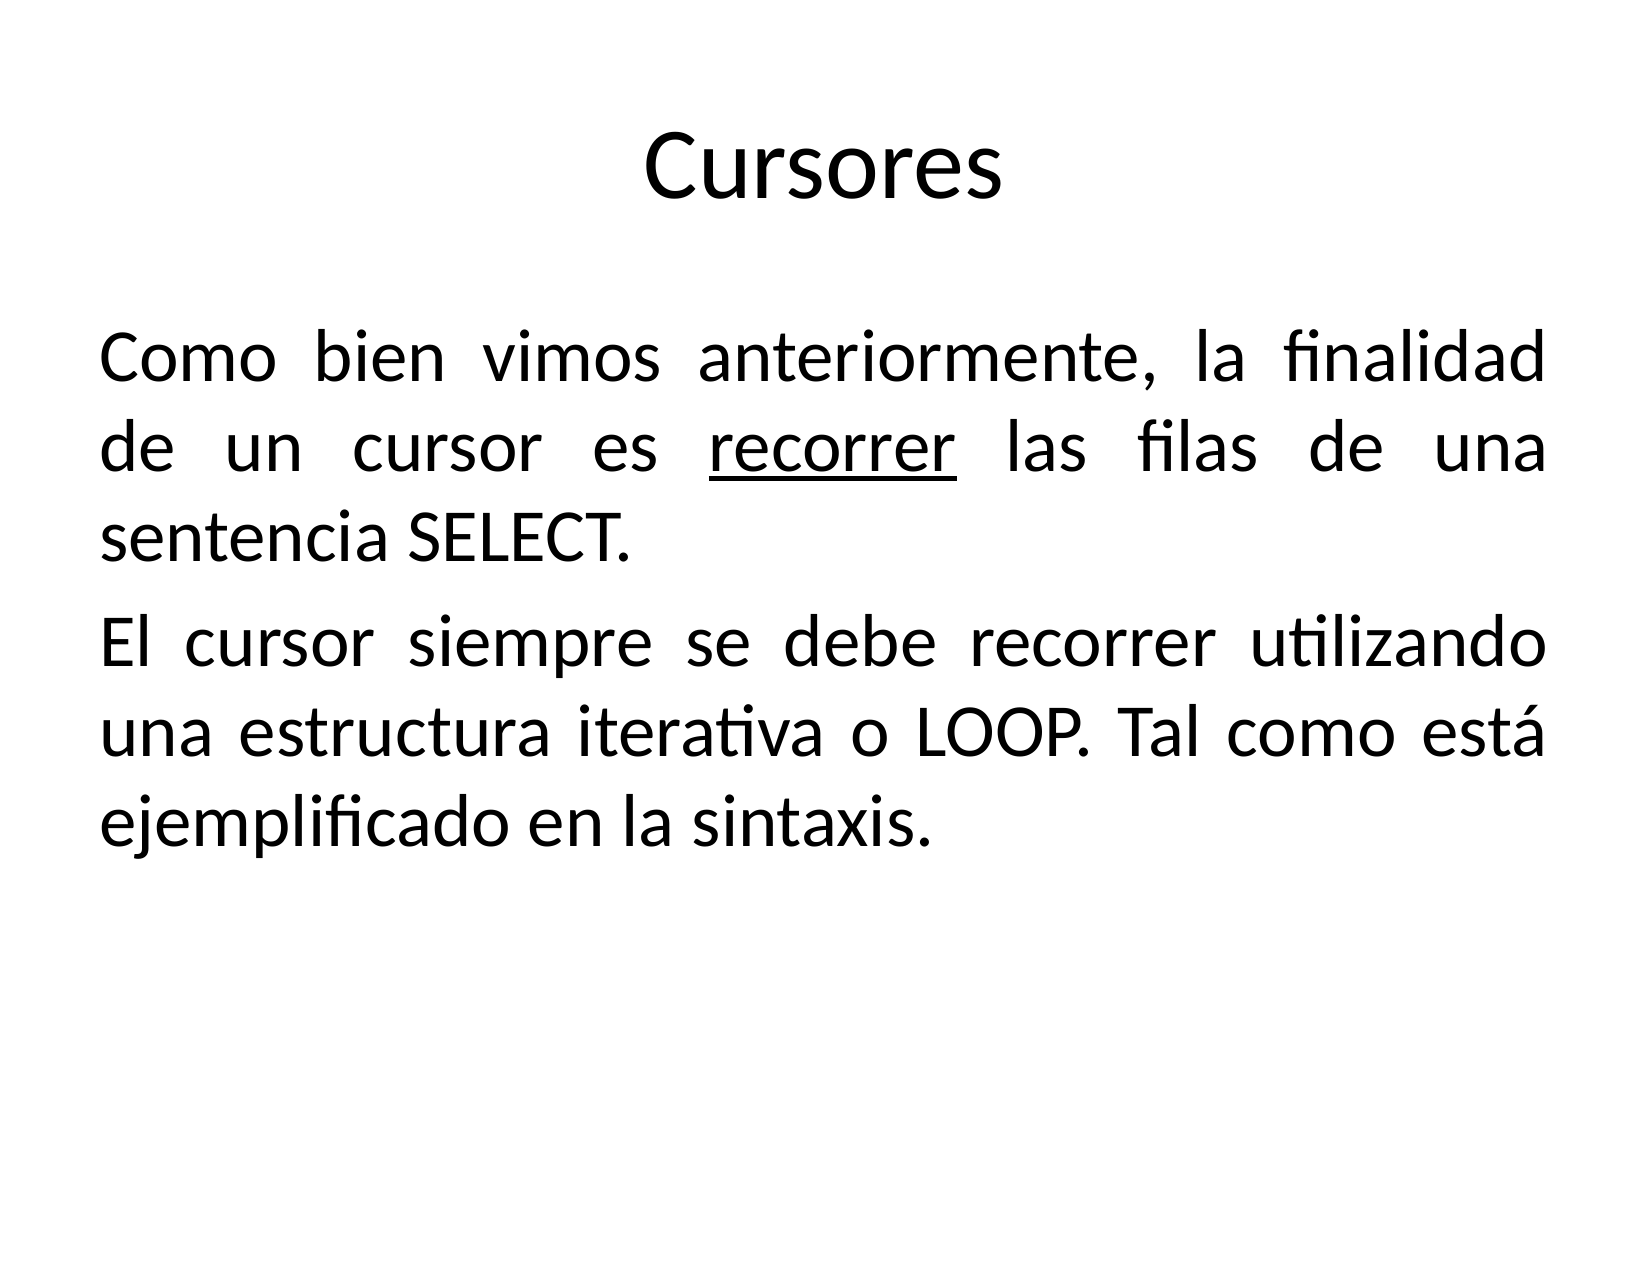

# Cursores
Como bien vimos anteriormente, la finalidad de un cursor es recorrer las filas de una sentencia SELECT.
El cursor siempre se debe recorrer utilizando una estructura iterativa o LOOP. Tal como está ejemplificado en la sintaxis.